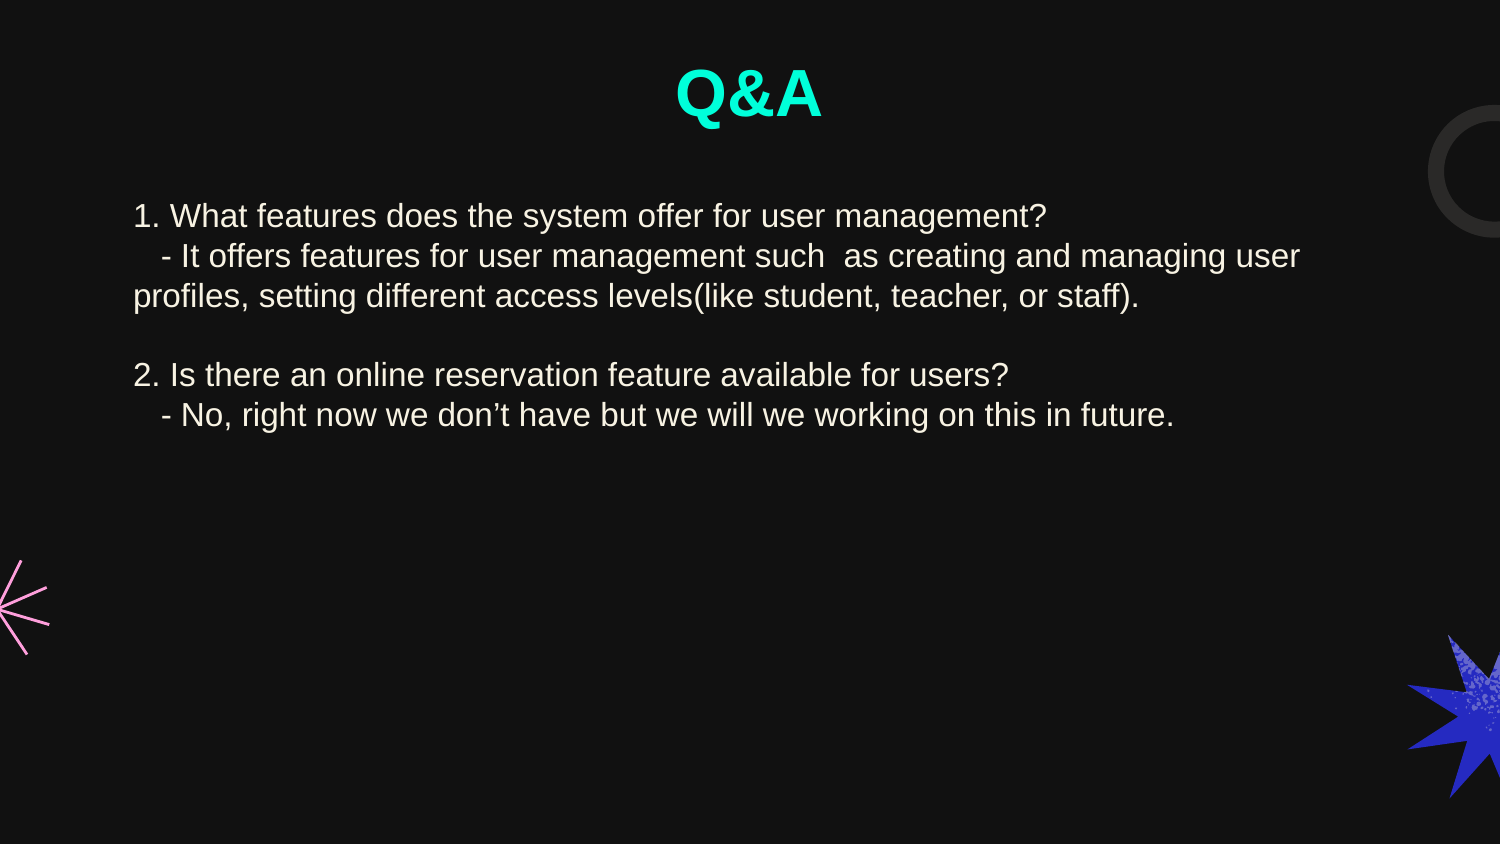

# Q&A

1. What features does the system offer for user management?
   - It offers features for user management such  as creating and managing user profiles, setting different access levels(like student, teacher, or staff).

2. Is there an online reservation feature available for users?
   - No, right now we don’t have but we will we working on this in future.